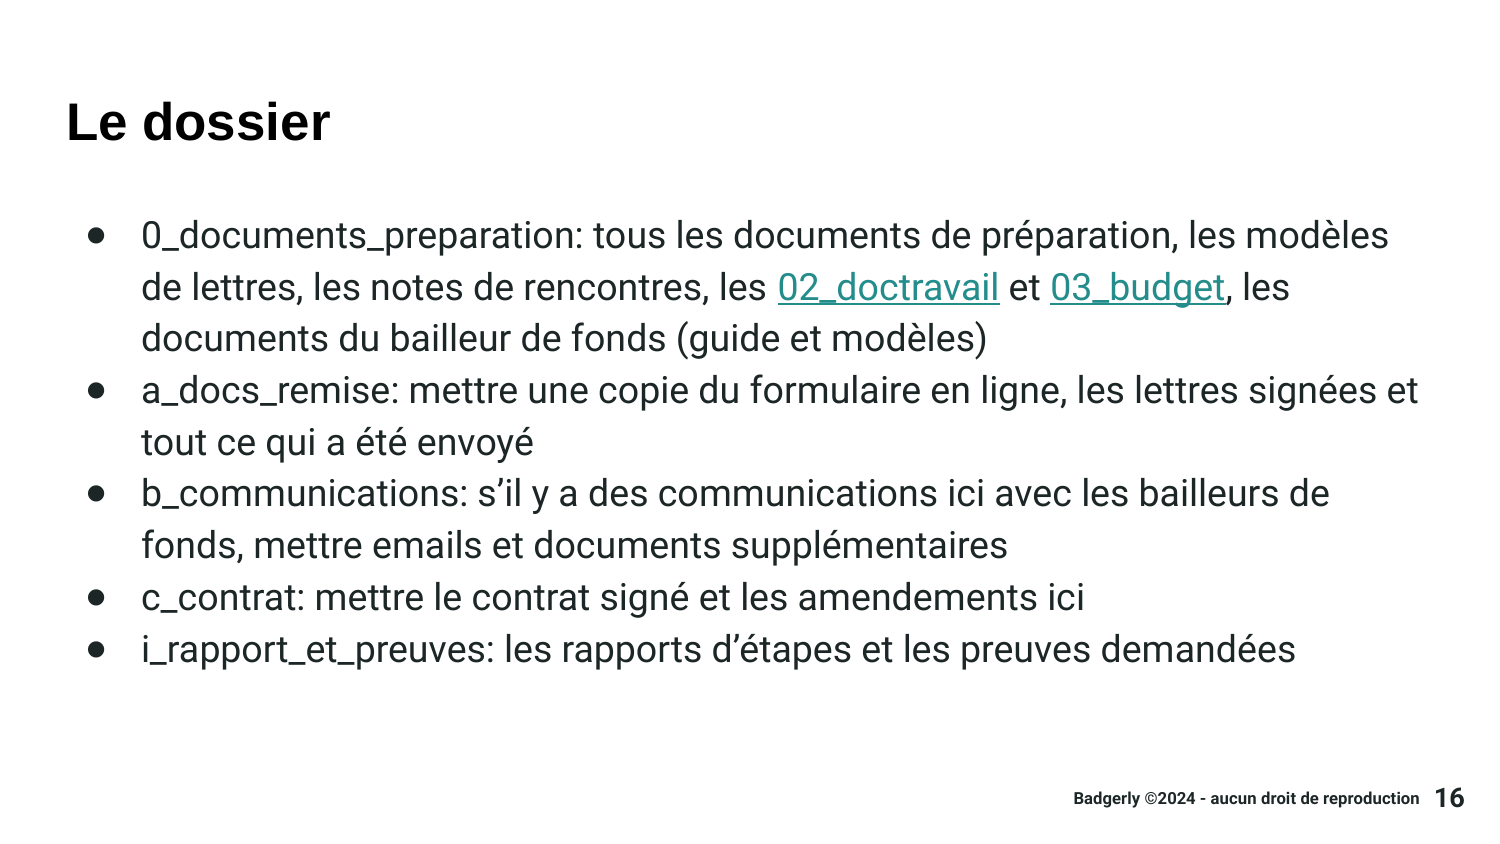

# Le dossier
0_documents_preparation: tous les documents de préparation, les modèles de lettres, les notes de rencontres, les 02_doctravail et 03_budget, les documents du bailleur de fonds (guide et modèles)
a_docs_remise: mettre une copie du formulaire en ligne, les lettres signées et tout ce qui a été envoyé
b_communications: s’il y a des communications ici avec les bailleurs de fonds, mettre emails et documents supplémentaires
c_contrat: mettre le contrat signé et les amendements ici
i_rapport_et_preuves: les rapports d’étapes et les preuves demandées

16